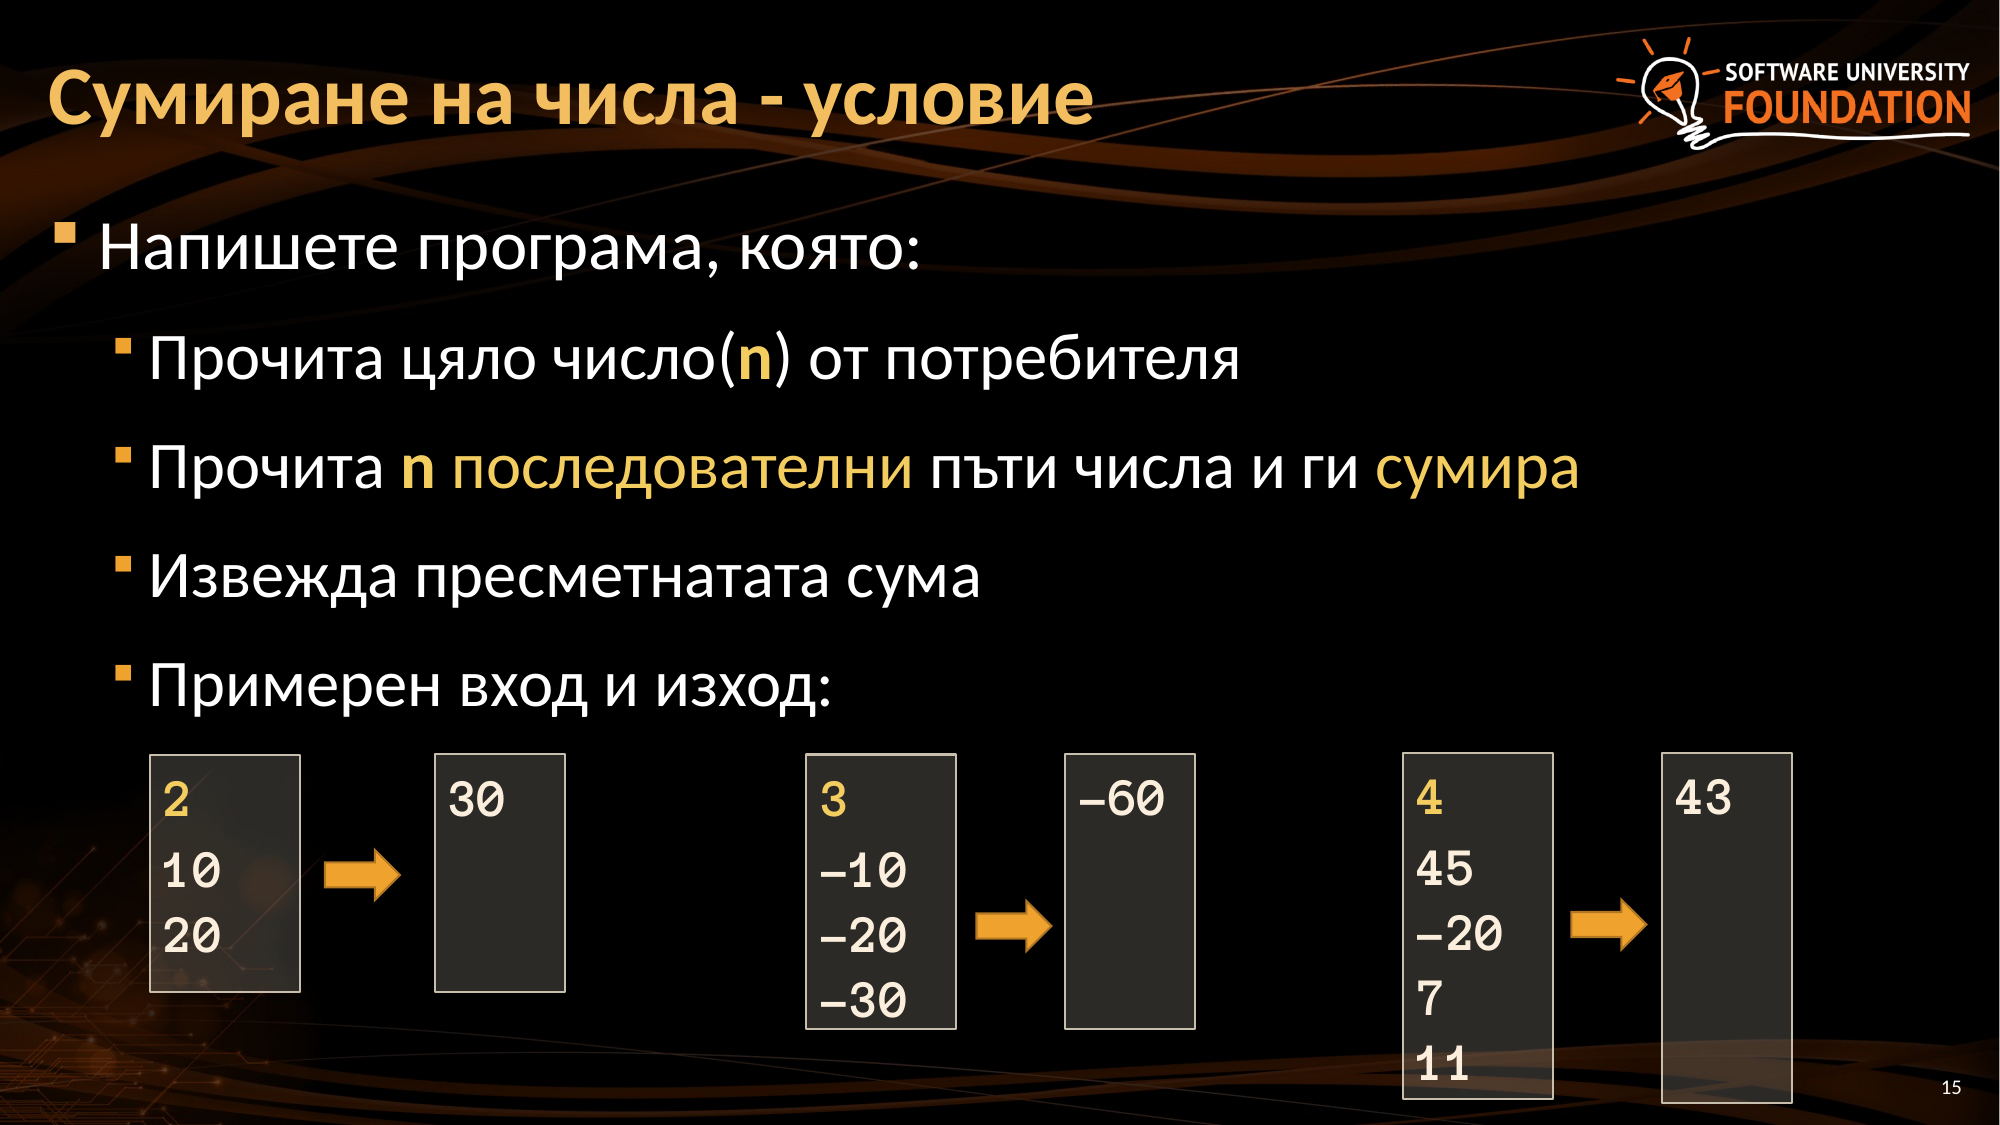

# Сумиране на числа - условие
Напишете програма, която:
Прочита цяло число(n) от потребителя
Прочита n последователни пъти числа и ги сумира
Извежда пресметнатата сума
Примерен вход и изход:
43
4
45
-20
7
11
-60
30
3
-10
-20
-30
2
10
20

15